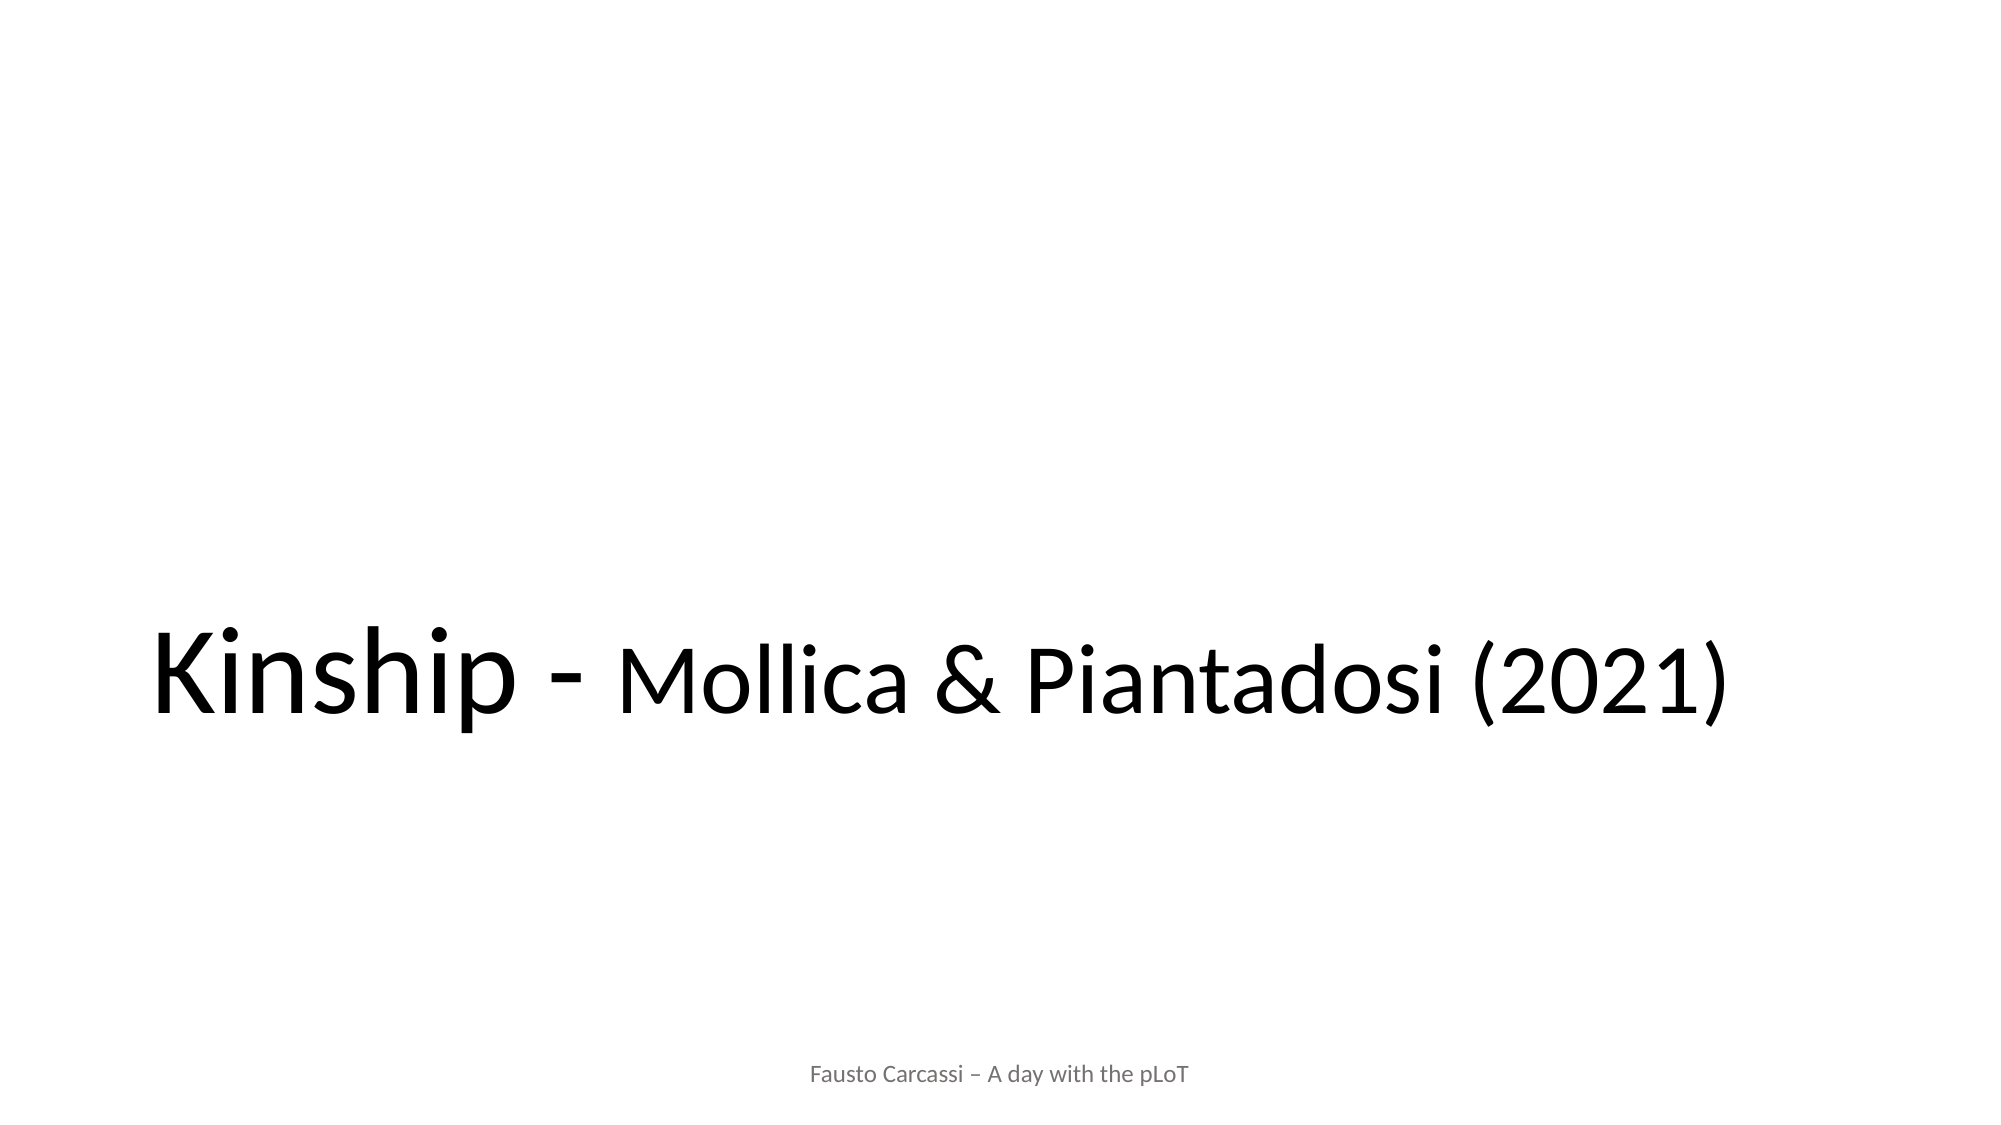

# Kinship - Mollica & Piantadosi (2021)

Fausto Carcassi – A day with the pLoT